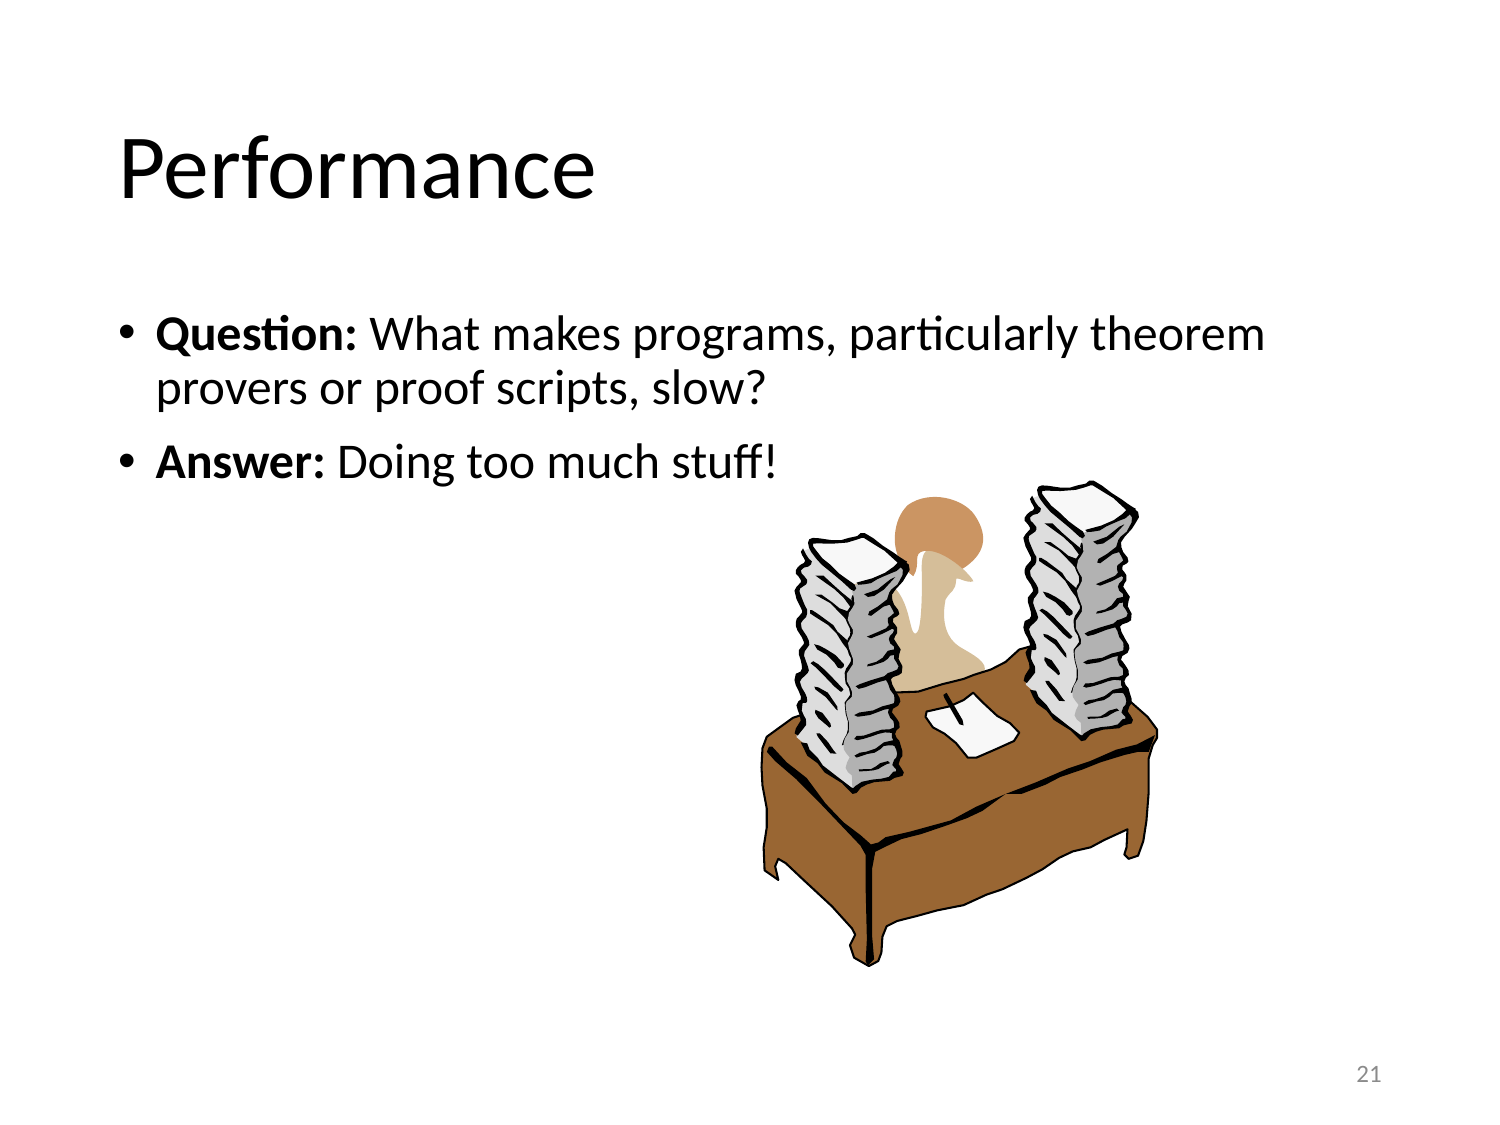

# Performance
Question: What makes programs, particularly theorem provers or proof scripts, slow?
Answer: Doing too much stuff!

21